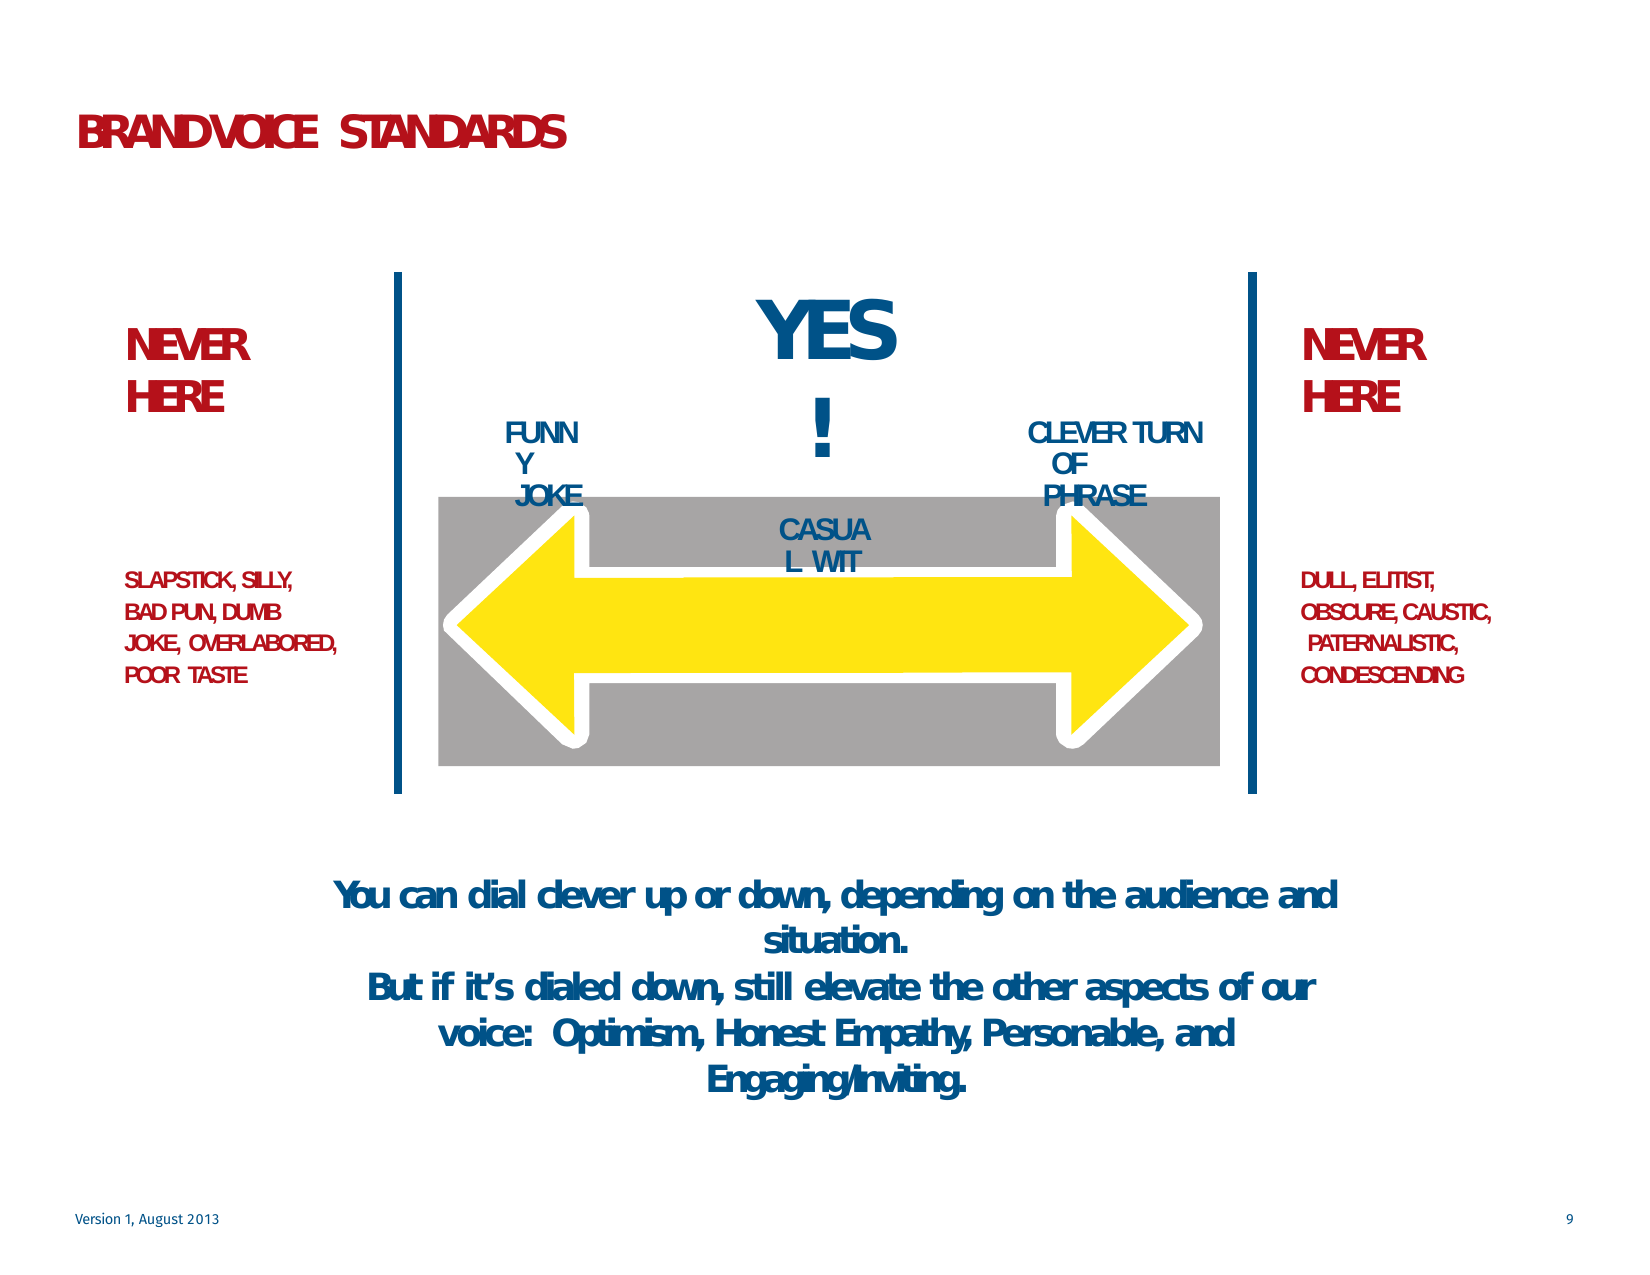

# BRAND VOICE STANDARDS

YES!
CASUAL  WIT
NEVER HERE
NEVER HERE
FUNNY  JOKE
CLEVER TURN  OF PHRASE

SLAPSTICK, SILLY,  BAD PUN, DUMB JOKE,  OVERLABORED,
POOR TASTE
DULL, ELITIST,  OBSCURE, CAUSTIC,  PATERNALISTIC,  CONDESCENDING
You can dial clever up or down, depending on the audience and situation.
But if it’s dialed down, still elevate the other aspects of our voice:  Optimism, Honest Empathy, Personable, and Engaging/Inviting.
Version 1, August 2013
9